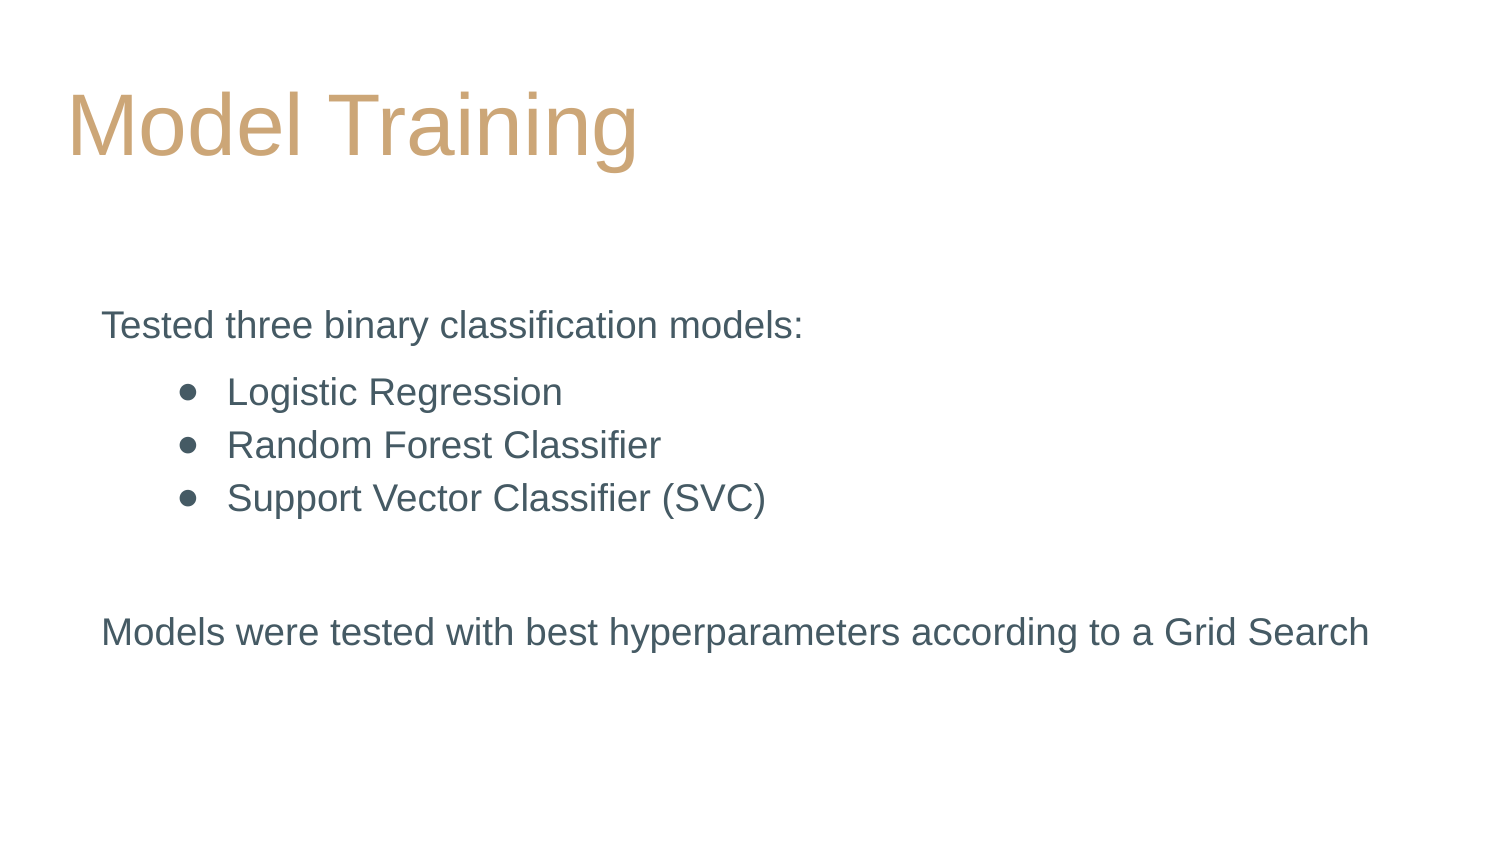

# Model Training
Tested three binary classification models:
Logistic Regression
Random Forest Classifier
Support Vector Classifier (SVC)

Models were tested with best hyperparameters according to a Grid Search